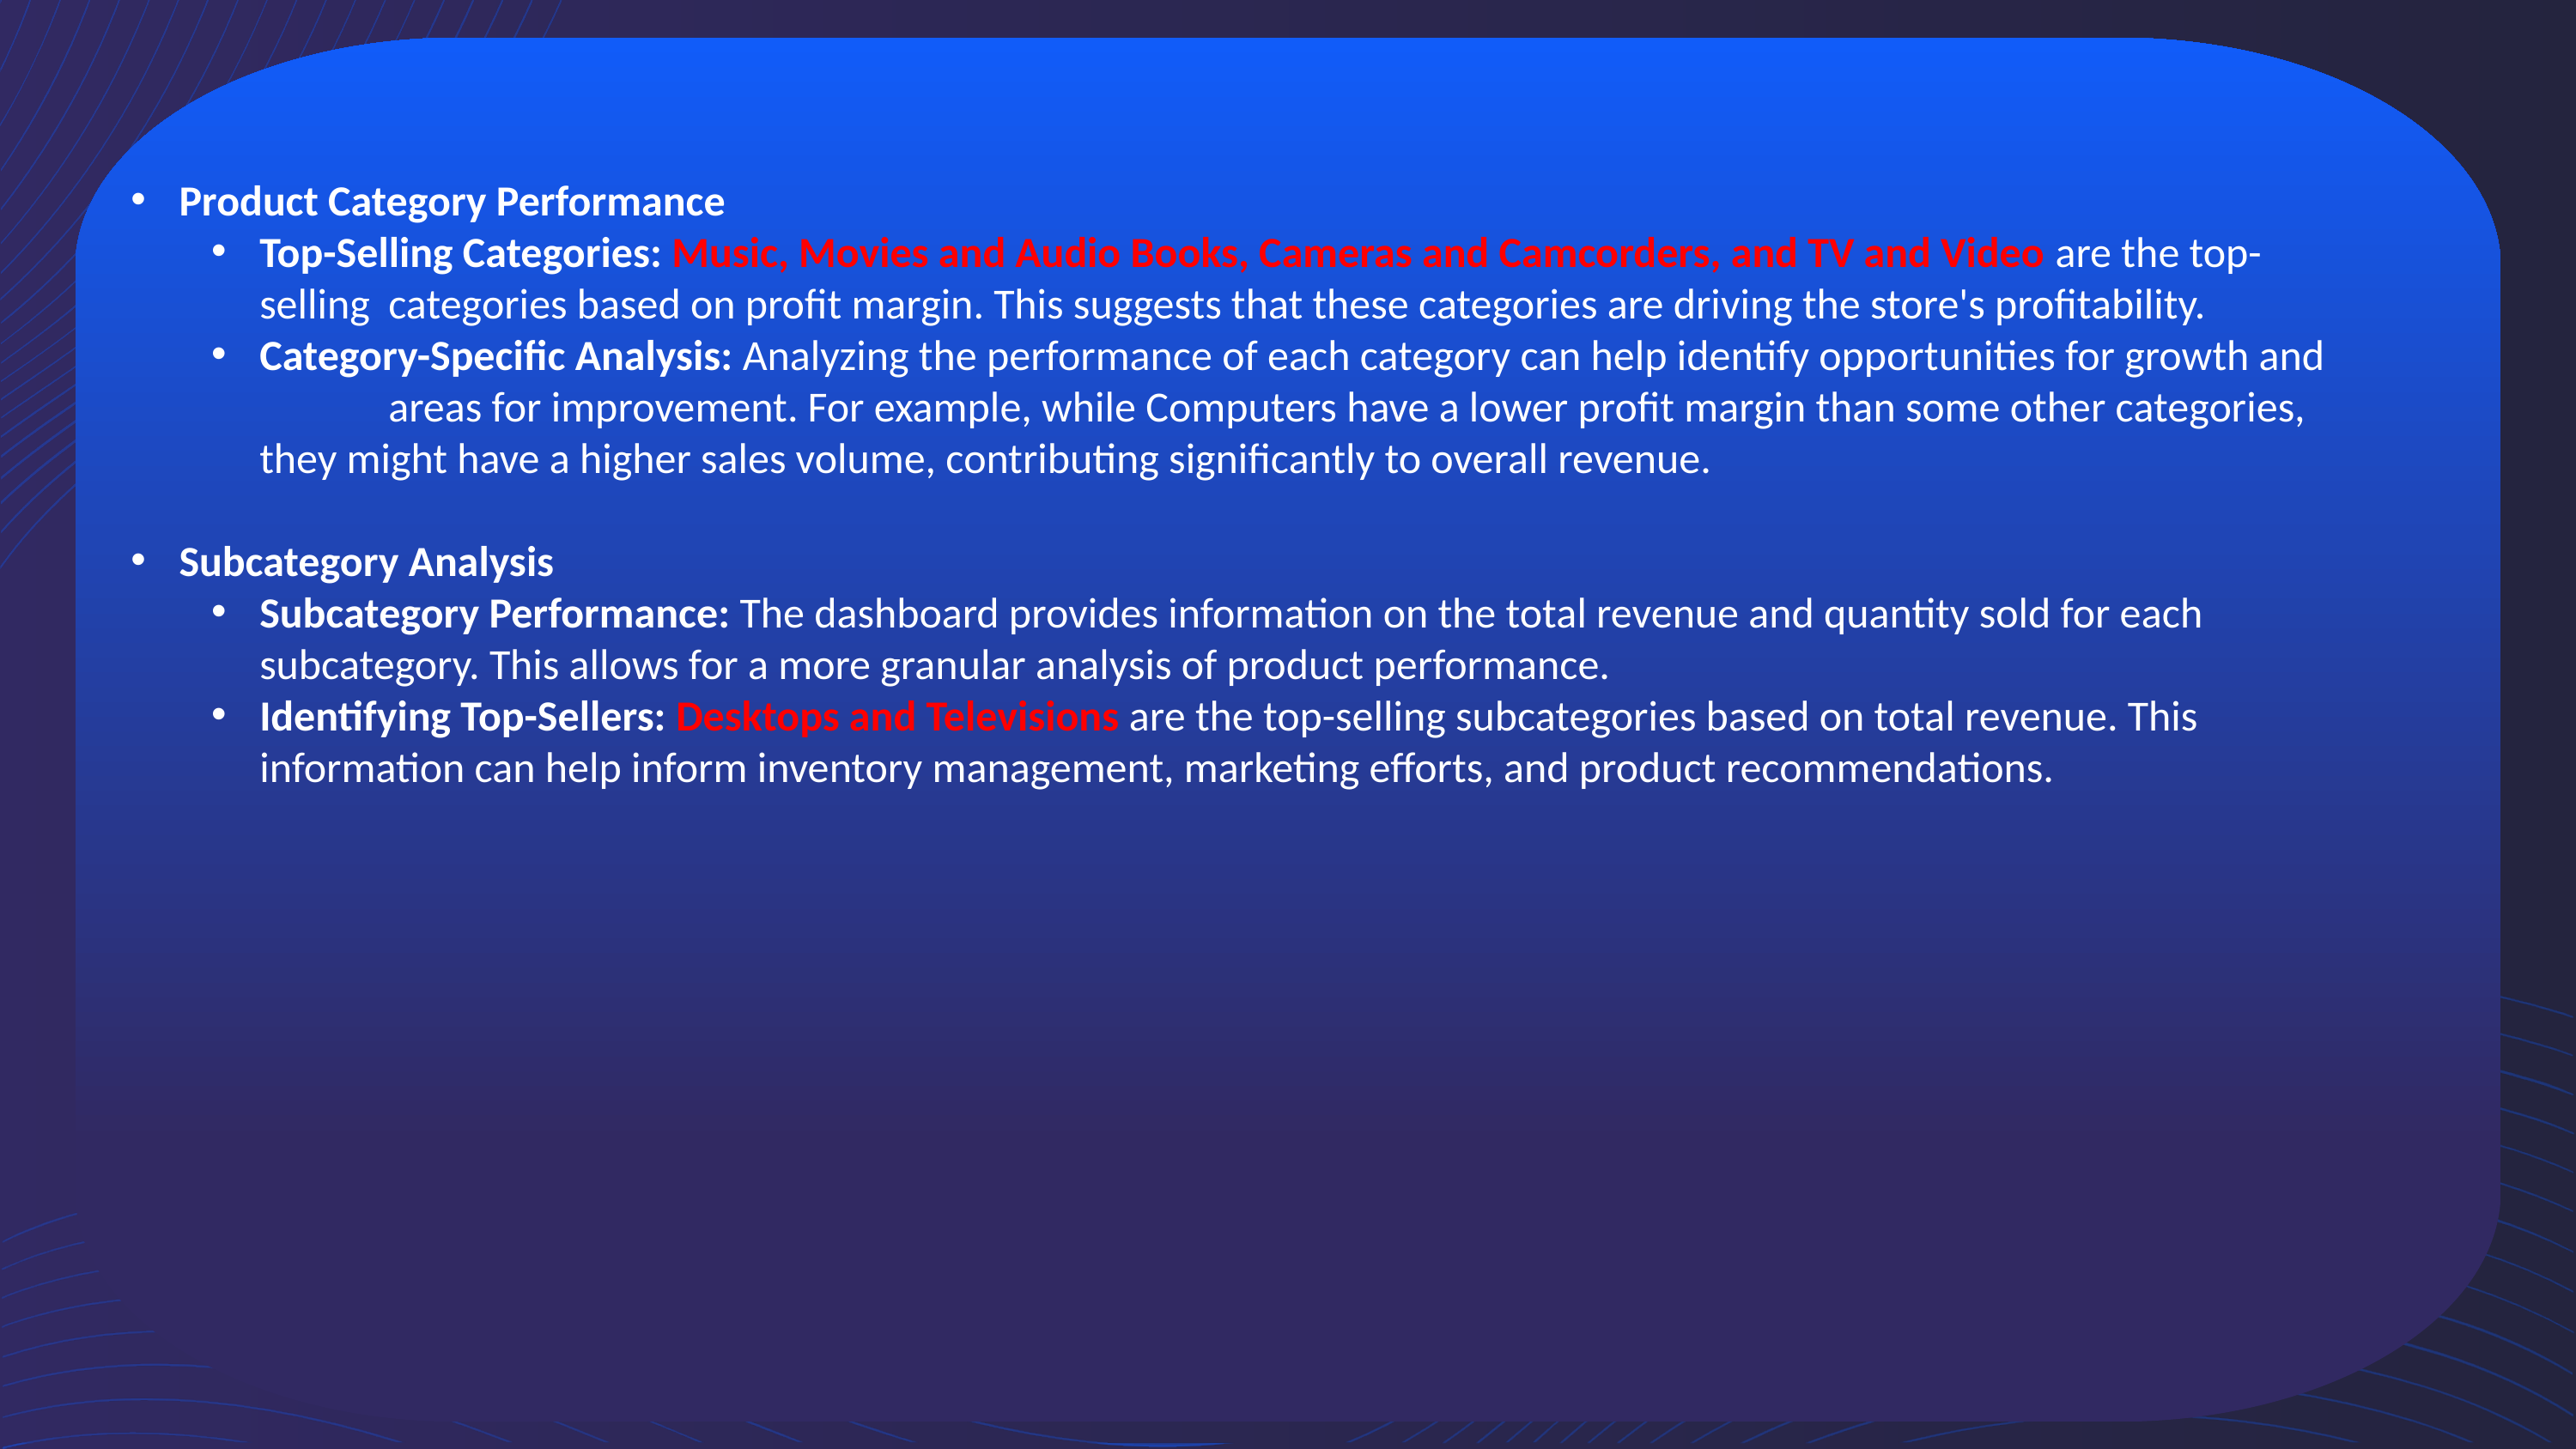

Product Category Performance
Top-Selling Categories: Music, Movies and Audio Books, Cameras and Camcorders, and TV and Video are the top-	selling 	categories based on profit margin. This suggests that these categories are driving the store's profitability.
Category-Specific Analysis: Analyzing the performance of each category can help identify opportunities for growth and 	areas for improvement. For example, while Computers have a lower profit margin than some other categories, 	they might have a higher sales volume, contributing significantly to overall revenue.

Subcategory Analysis
Subcategory Performance: The dashboard provides information on the total revenue and quantity sold for each 	subcategory. This allows for a more granular analysis of product performance.
Identifying Top-Sellers: Desktops and Televisions are the top-selling subcategories based on total revenue. This 	information can help inform inventory management, marketing efforts, and product recommendations.